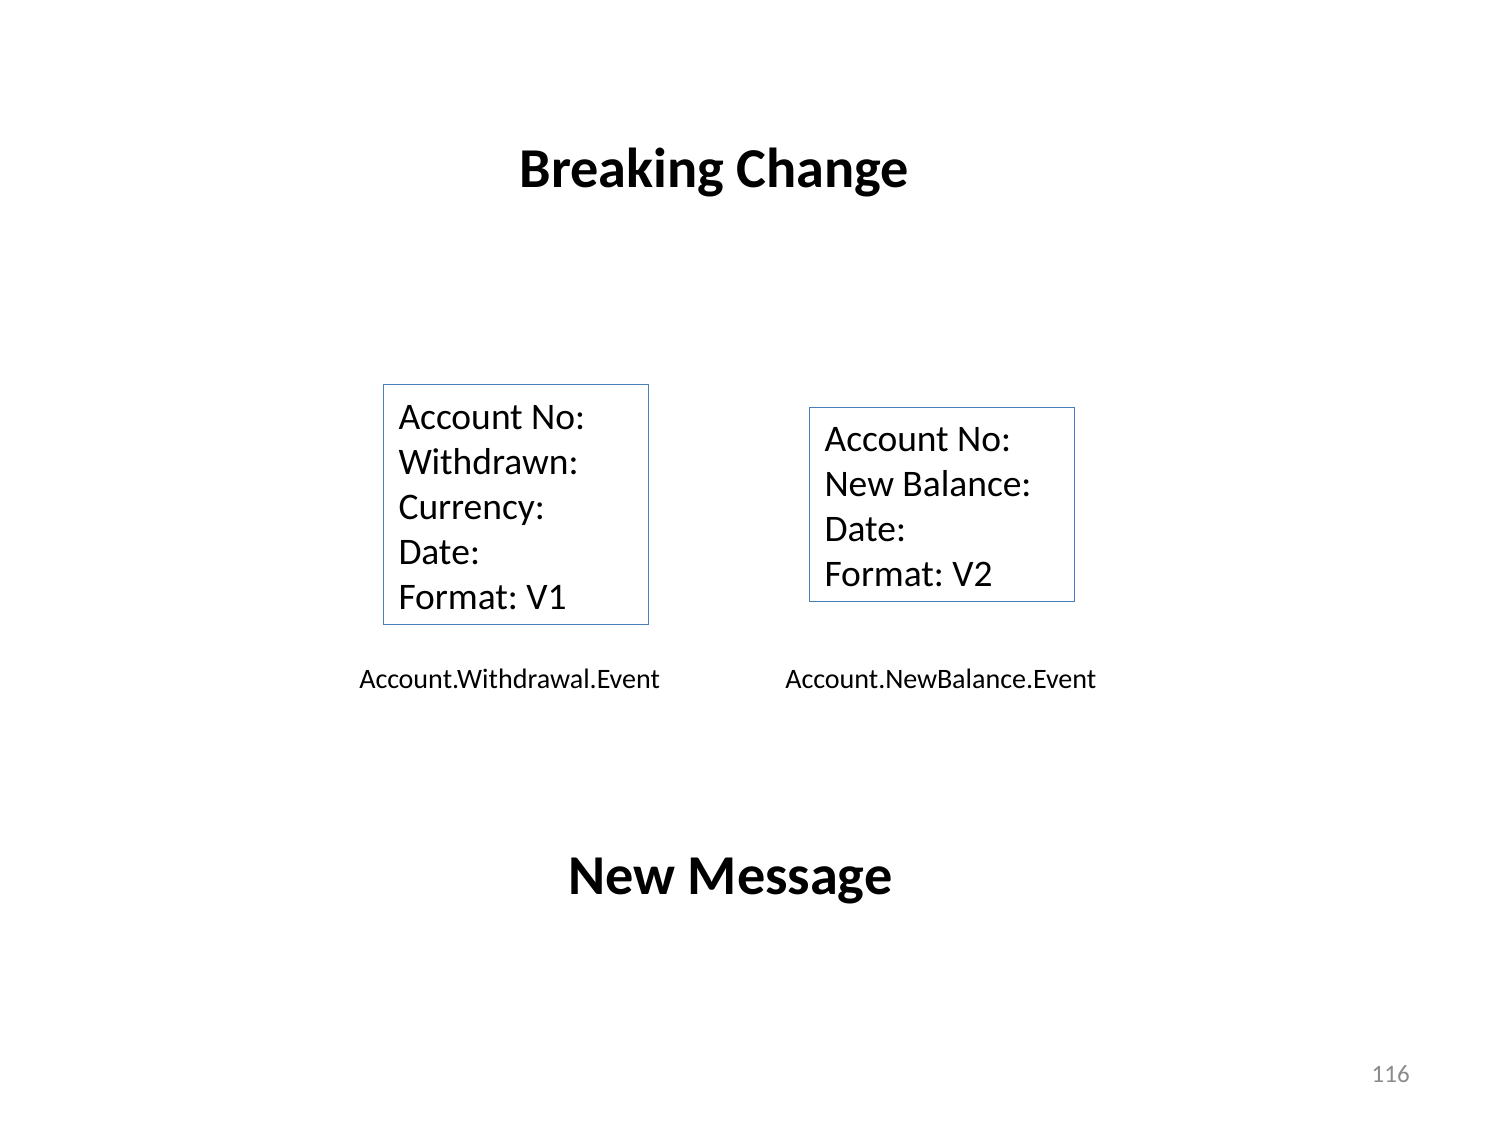

Breaking Change
Account No:
Withdrawn:
Currency:
Date:
Format: V1
Account No:
New Balance:
Date:
Format: V2
Account.NewBalance.Event
Account.Withdrawal.Event
New Message
116